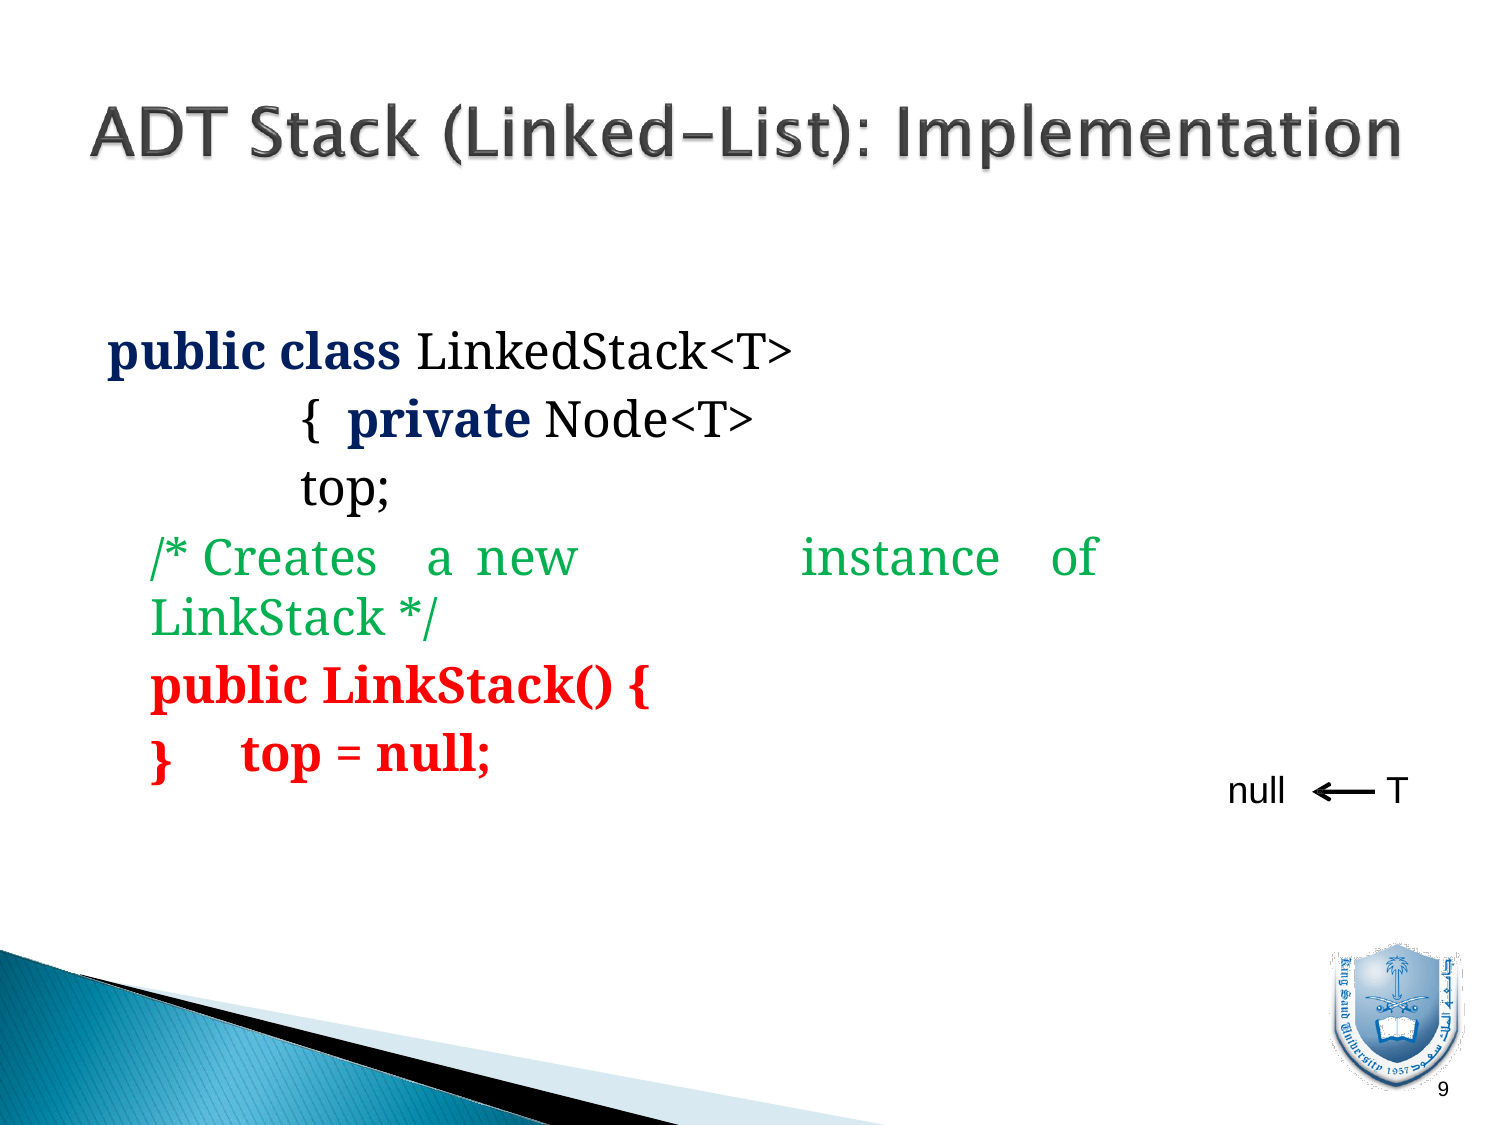

# public class LinkedStack<T>	{  private Node<T>	top;
/* Creates	a	new	instance	of LinkStack */
public LinkStack() {
top = null;
}
null
T

9